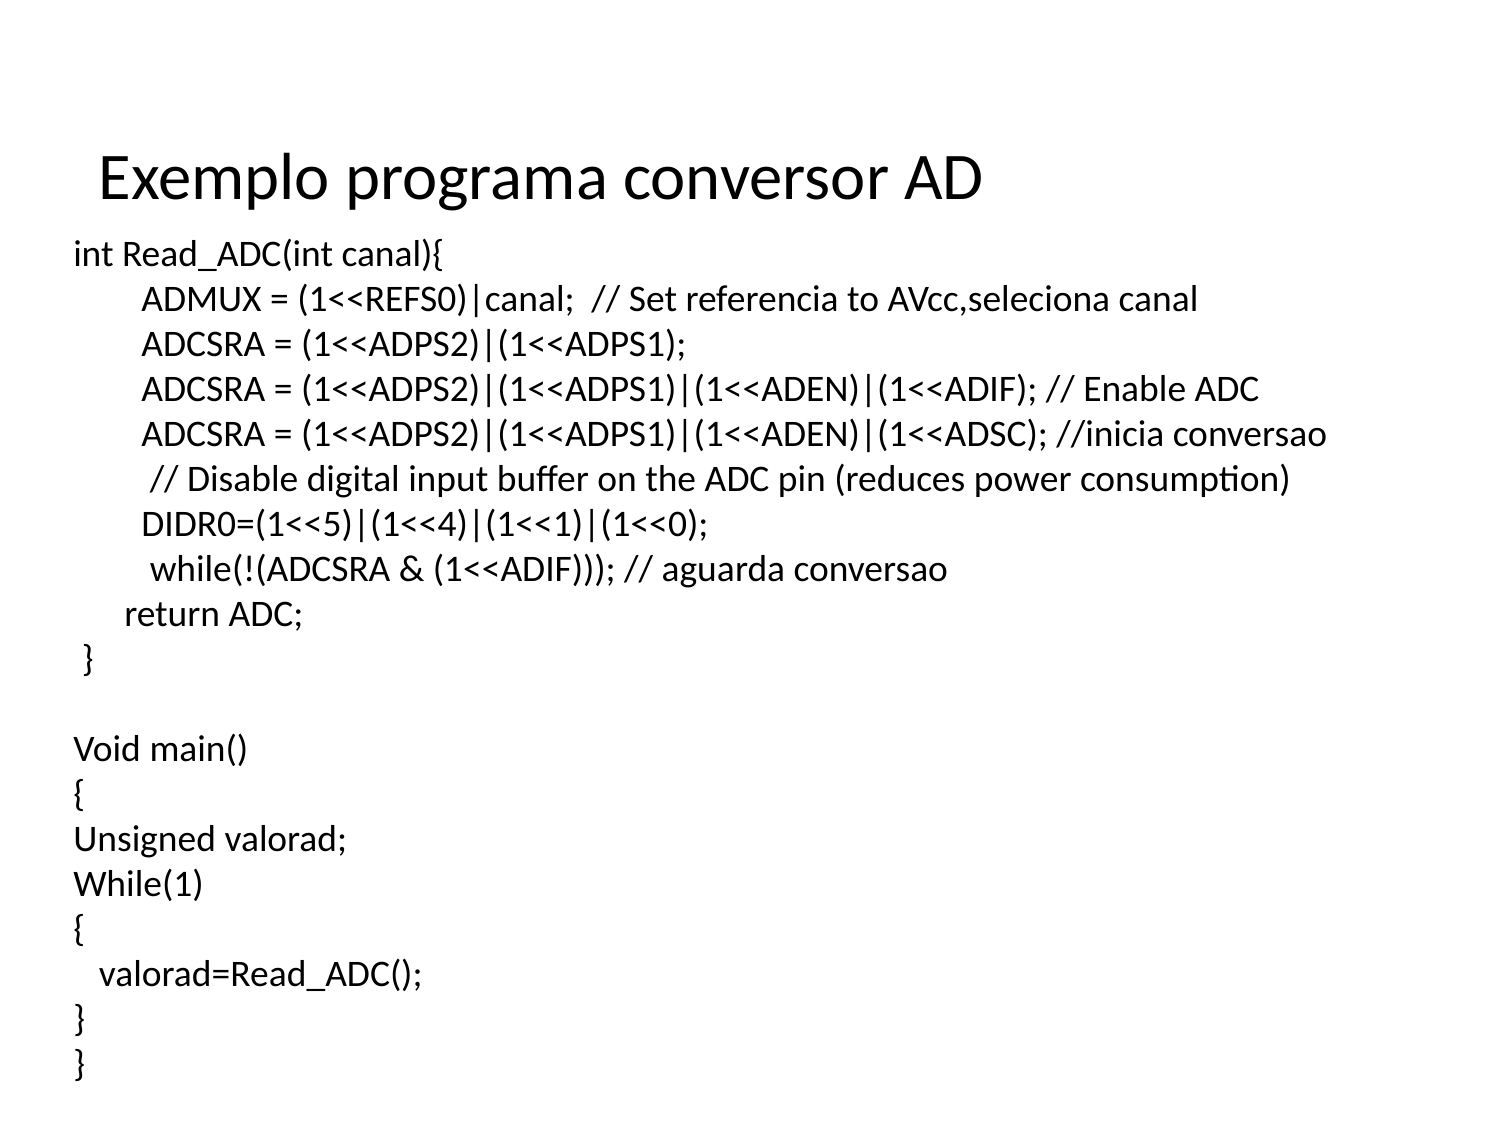

Exemplo programa conversor AD
int Read_ADC(int canal){
        ADMUX = (1<<REFS0)|canal;  // Set referencia to AVcc,seleciona canal
        ADCSRA = (1<<ADPS2)|(1<<ADPS1);
        ADCSRA = (1<<ADPS2)|(1<<ADPS1)|(1<<ADEN)|(1<<ADIF); // Enable ADC
        ADCSRA = (1<<ADPS2)|(1<<ADPS1)|(1<<ADEN)|(1<<ADSC); //inicia conversao
         // Disable digital input buffer on the ADC pin (reduces power consumption)
        DIDR0=(1<<5)|(1<<4)|(1<<1)|(1<<0);
         while(!(ADCSRA & (1<<ADIF))); // aguarda conversao
      return ADC;
 }

Void main()
{
Unsigned valorad;
While(1)
{
   valorad=Read_ADC();
}
}